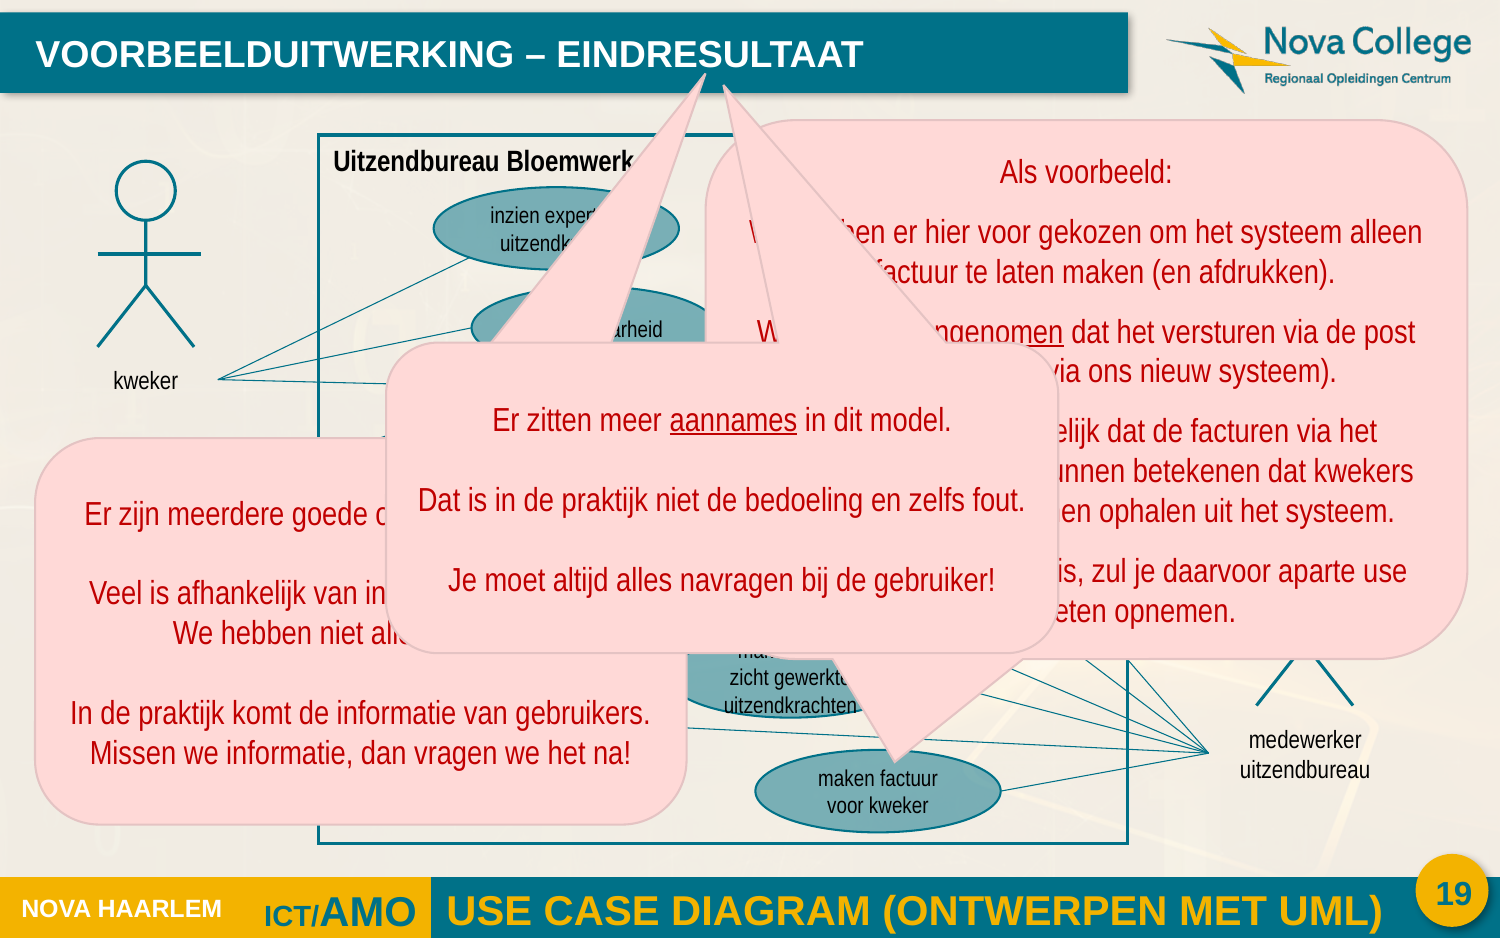

VOORBEELDUITWERKING – EINDRESULTAAT
Als voorbeeld:

Wij hebben er hier voor gekozen om het systeem alleen de factuur te laten maken (en afdrukken).

We hebben aangenomen dat het versturen via de post gaat (en dus niet via ons nieuw systeem).

Het is heel goed mogelijk dat de facturen via het systeem gaan. Dit zou kunnen betekenen dat kwekers online de facturen kunnen ophalen uit het systeem.

Als dat de werkelijkheid is, zul je daarvoor aparte use cases moeten opnemen.
Uitzendbureau Bloemwerk

kweker

admin
uitzendbureau
inzien expertise
uitzendkracht
medewerkers
beheren
inzien beschikbaarheid
uitzendkracht
Er zitten meer aannames in dit model.

Dat is in de praktijk niet de bedoeling en zelfs fout.

Je moet altijd alles navragen bij de gebruiker!
inloggen
invoeren gewerkte uren uitzendkracht
Er zijn meerdere goede oplossingen mogelijk!

Veel is afhankelijk van informatie uit de tekst. We hebben niet alle informatie.

In de praktijk komt de informatie van gebruikers. Missen we informatie, dan vragen we het na!
kwekers
beheren

werkopzichter

medewerker
uitzendbureau
uitzendkrachten
beheren
maken over-
zicht gewerkte uitzendkrachten
maken salaris-specificatie voor uitzendkracht
maken factuur voor kweker